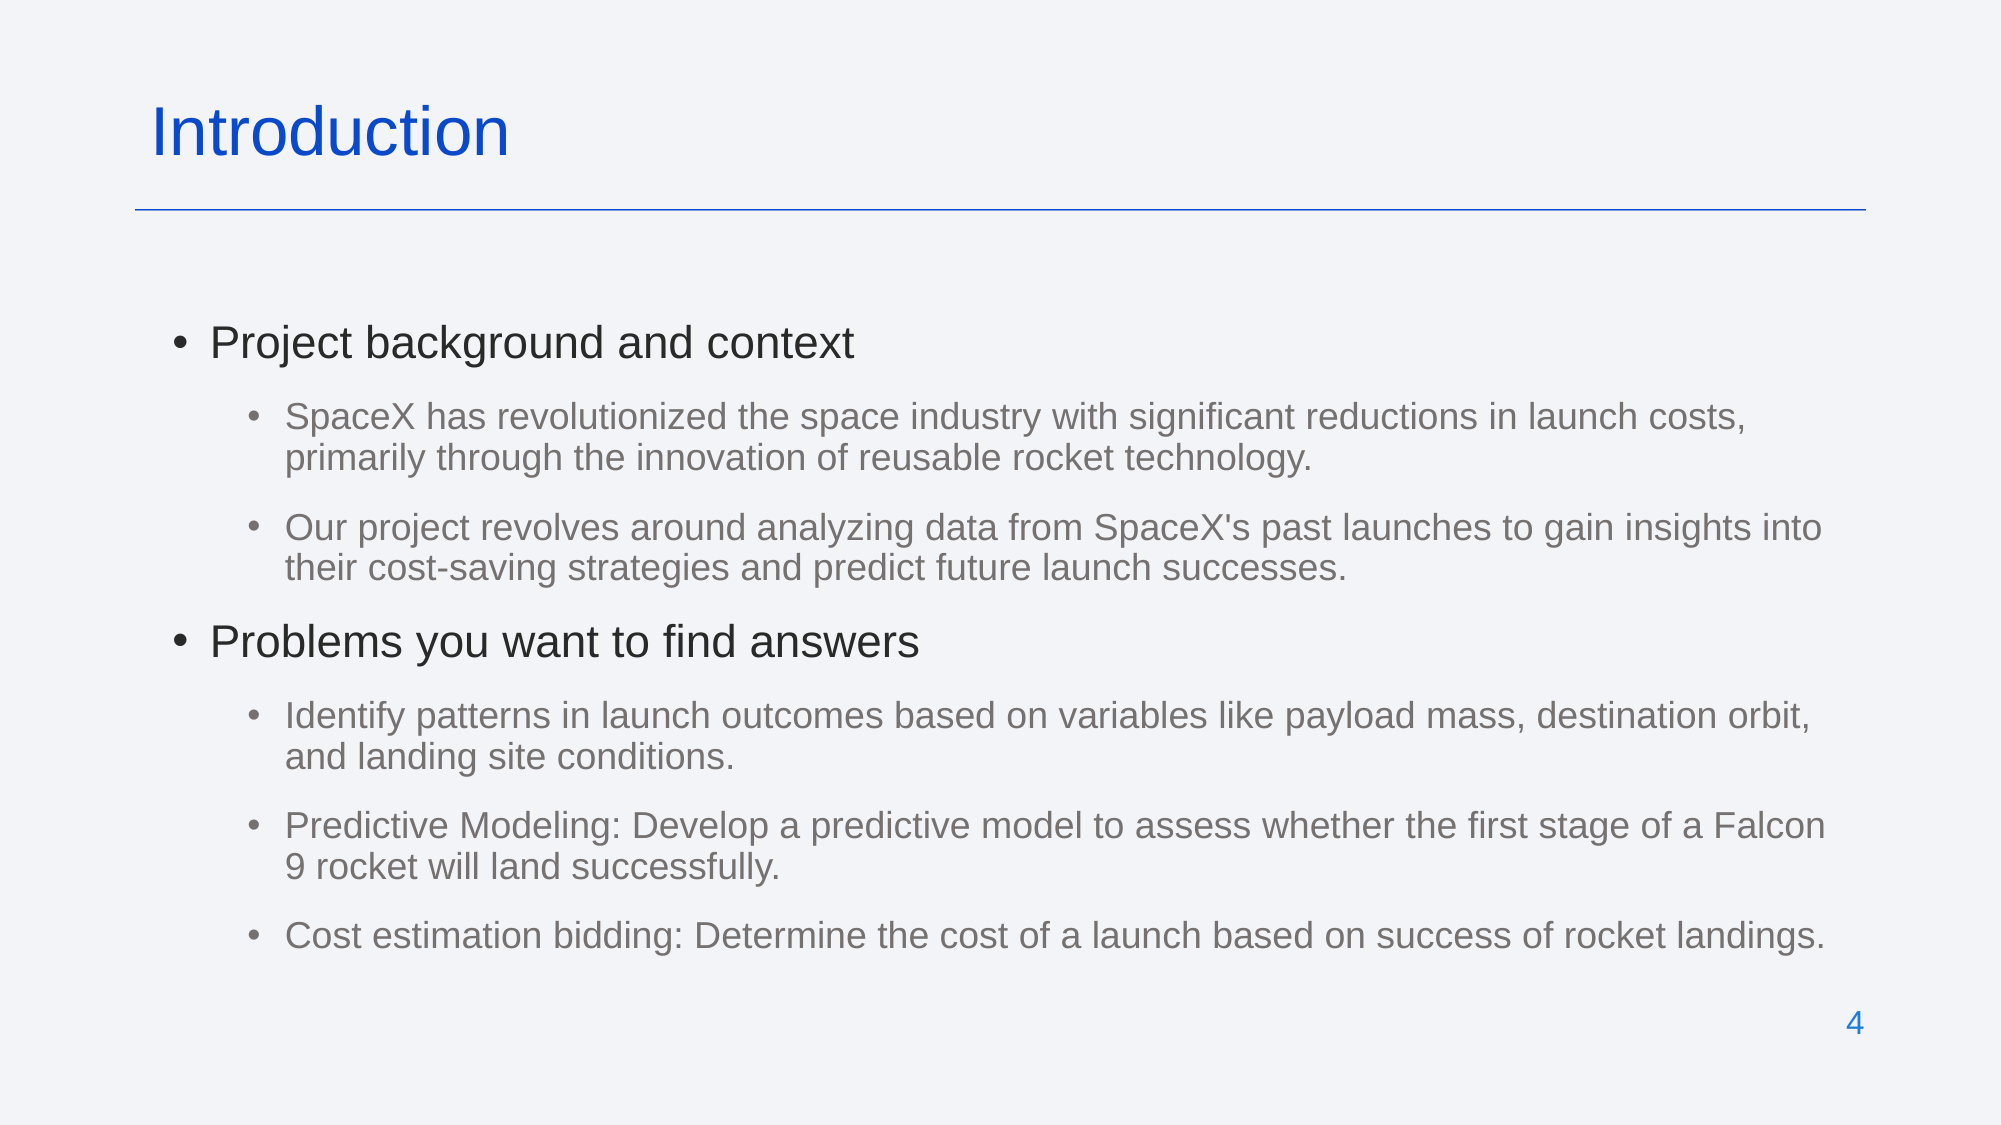

Introduction
Project background and context
SpaceX has revolutionized the space industry with significant reductions in launch costs, primarily through the innovation of reusable rocket technology.
Our project revolves around analyzing data from SpaceX's past launches to gain insights into their cost-saving strategies and predict future launch successes.
Problems you want to find answers
Identify patterns in launch outcomes based on variables like payload mass, destination orbit, and landing site conditions.
Predictive Modeling: Develop a predictive model to assess whether the first stage of a Falcon 9 rocket will land successfully.
Cost estimation bidding: Determine the cost of a launch based on success of rocket landings.
4